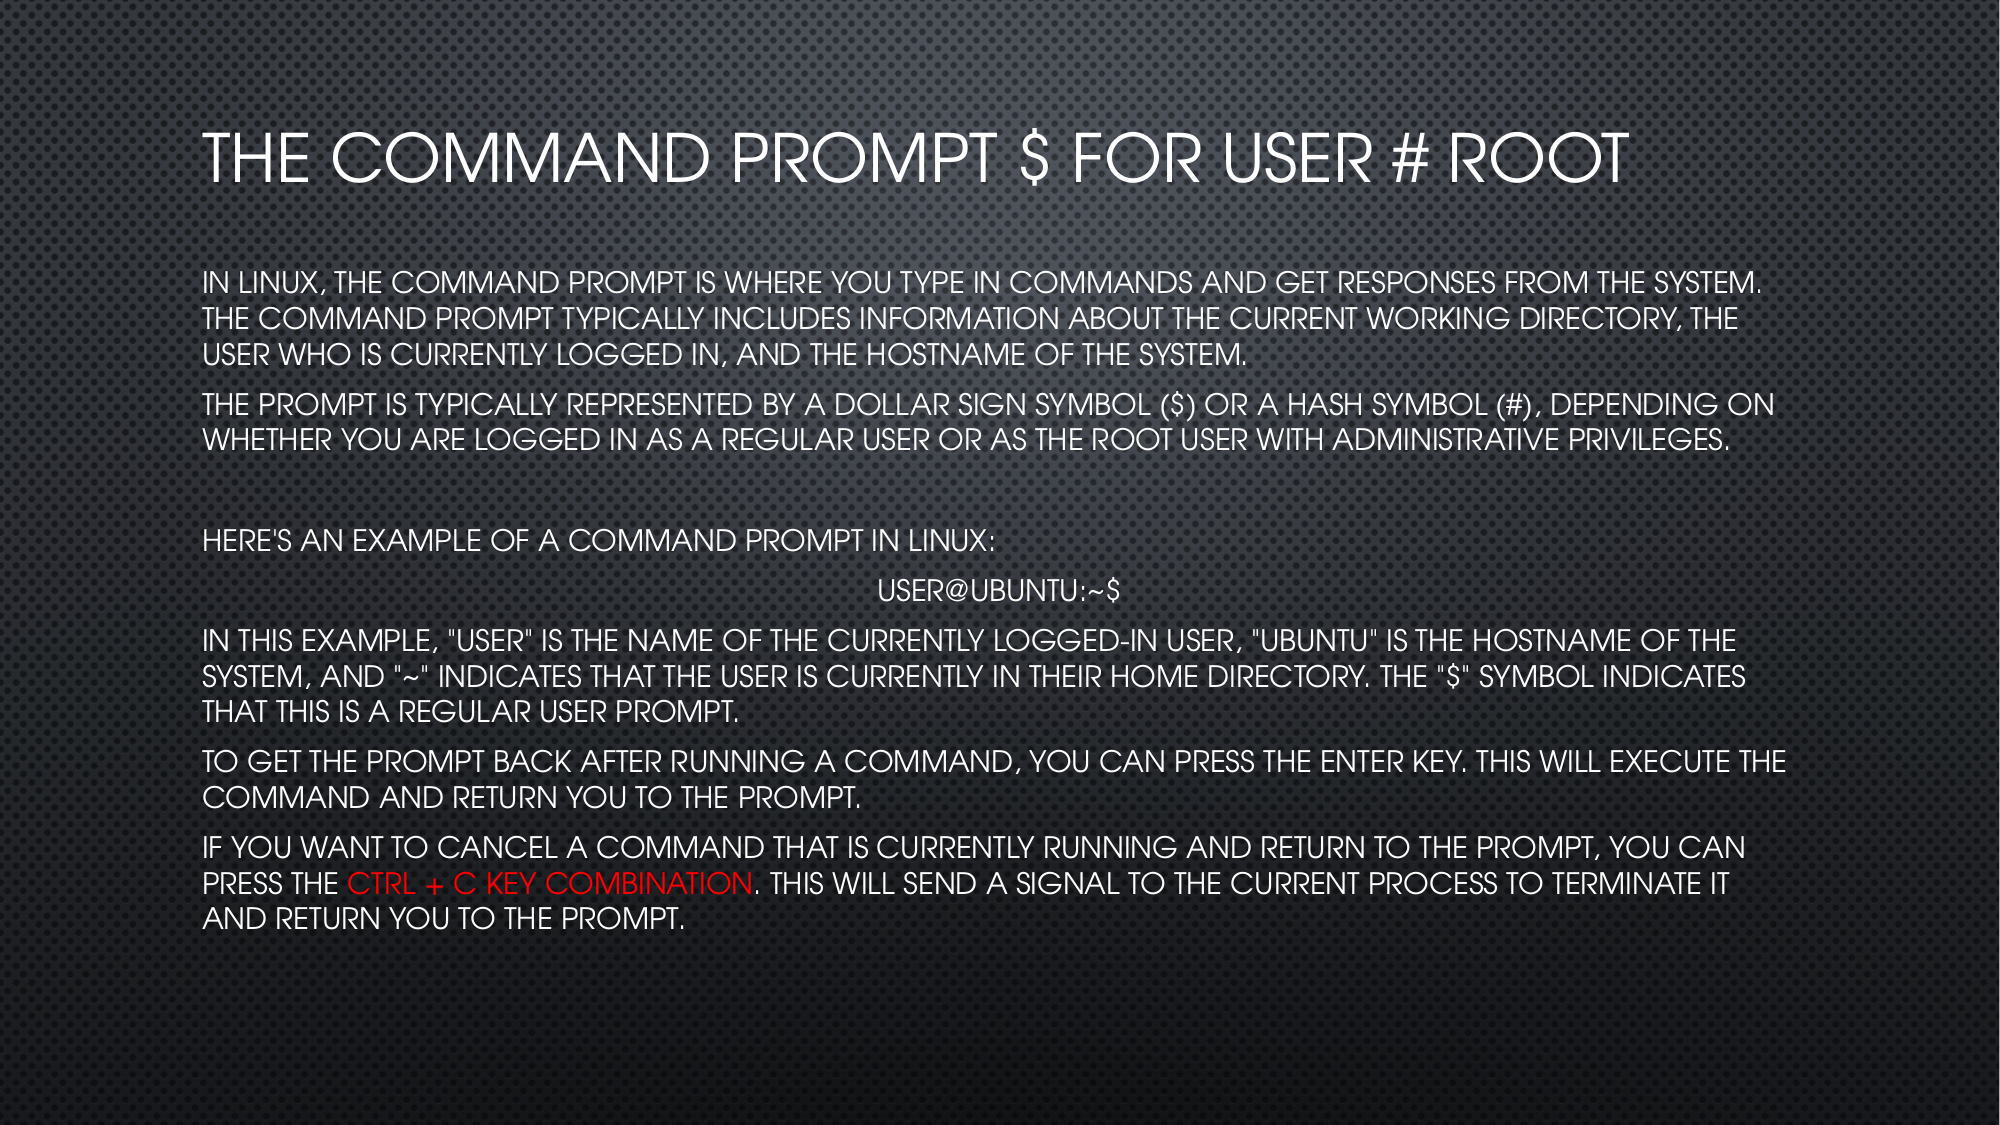

# the command prompt $ FOR USER # ROOT
In Linux, the command prompt is where you type in commands and get responses from the system. The command prompt typically includes information about the current working directory, the user who is currently logged in, and the hostname of the system.
The prompt is typically represented by a dollar sign symbol ($) or a hash symbol (#), depending on whether you are logged in as a regular user or as the root user with administrative privileges.

Here's an example of a command prompt in Linux:
user@ubuntu:~$
In this example, "user" is the name of the currently logged-in user, "ubuntu" is the hostname of the system, and "~" indicates that the user is currently in their home directory. The "$" symbol indicates that this is a regular user prompt.
To get the prompt back after running a command, you can press the Enter key. This will execute the command and return you to the prompt.
If you want to cancel a command that is currently running and return to the prompt, you can press the Ctrl + C key combination. This will send a signal to the current process to terminate it and return you to the prompt.